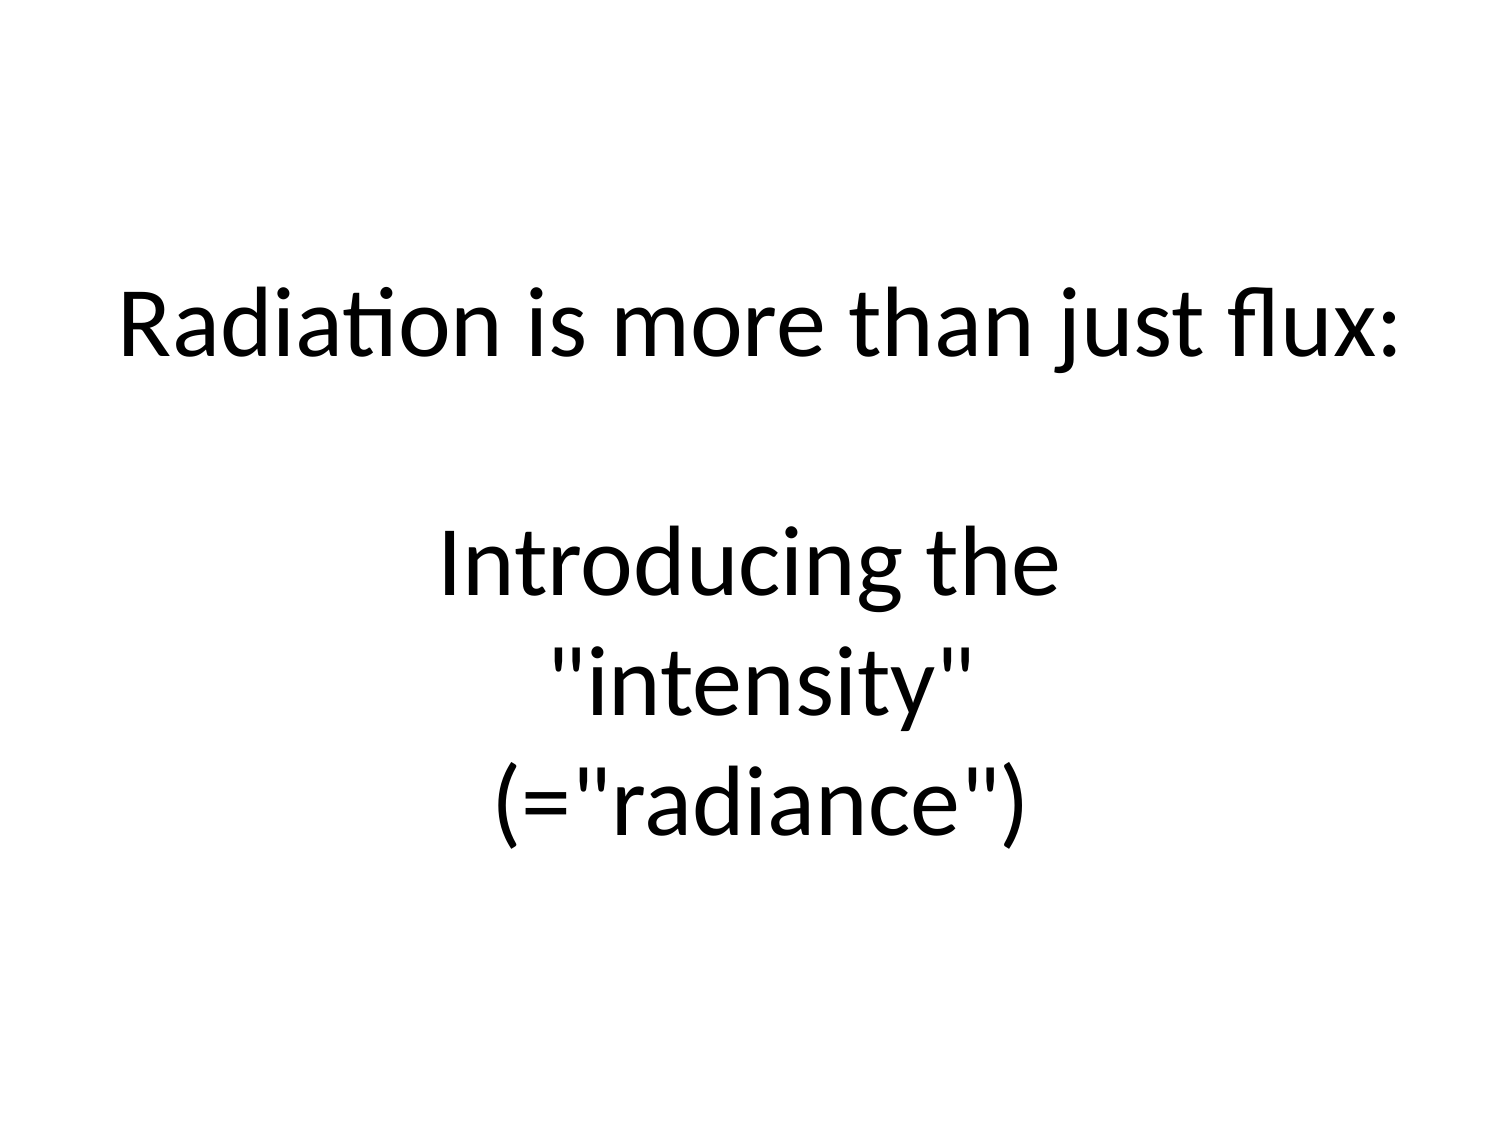

Radiation is more than just flux:

Introducing the
"intensity"
(="radiance")